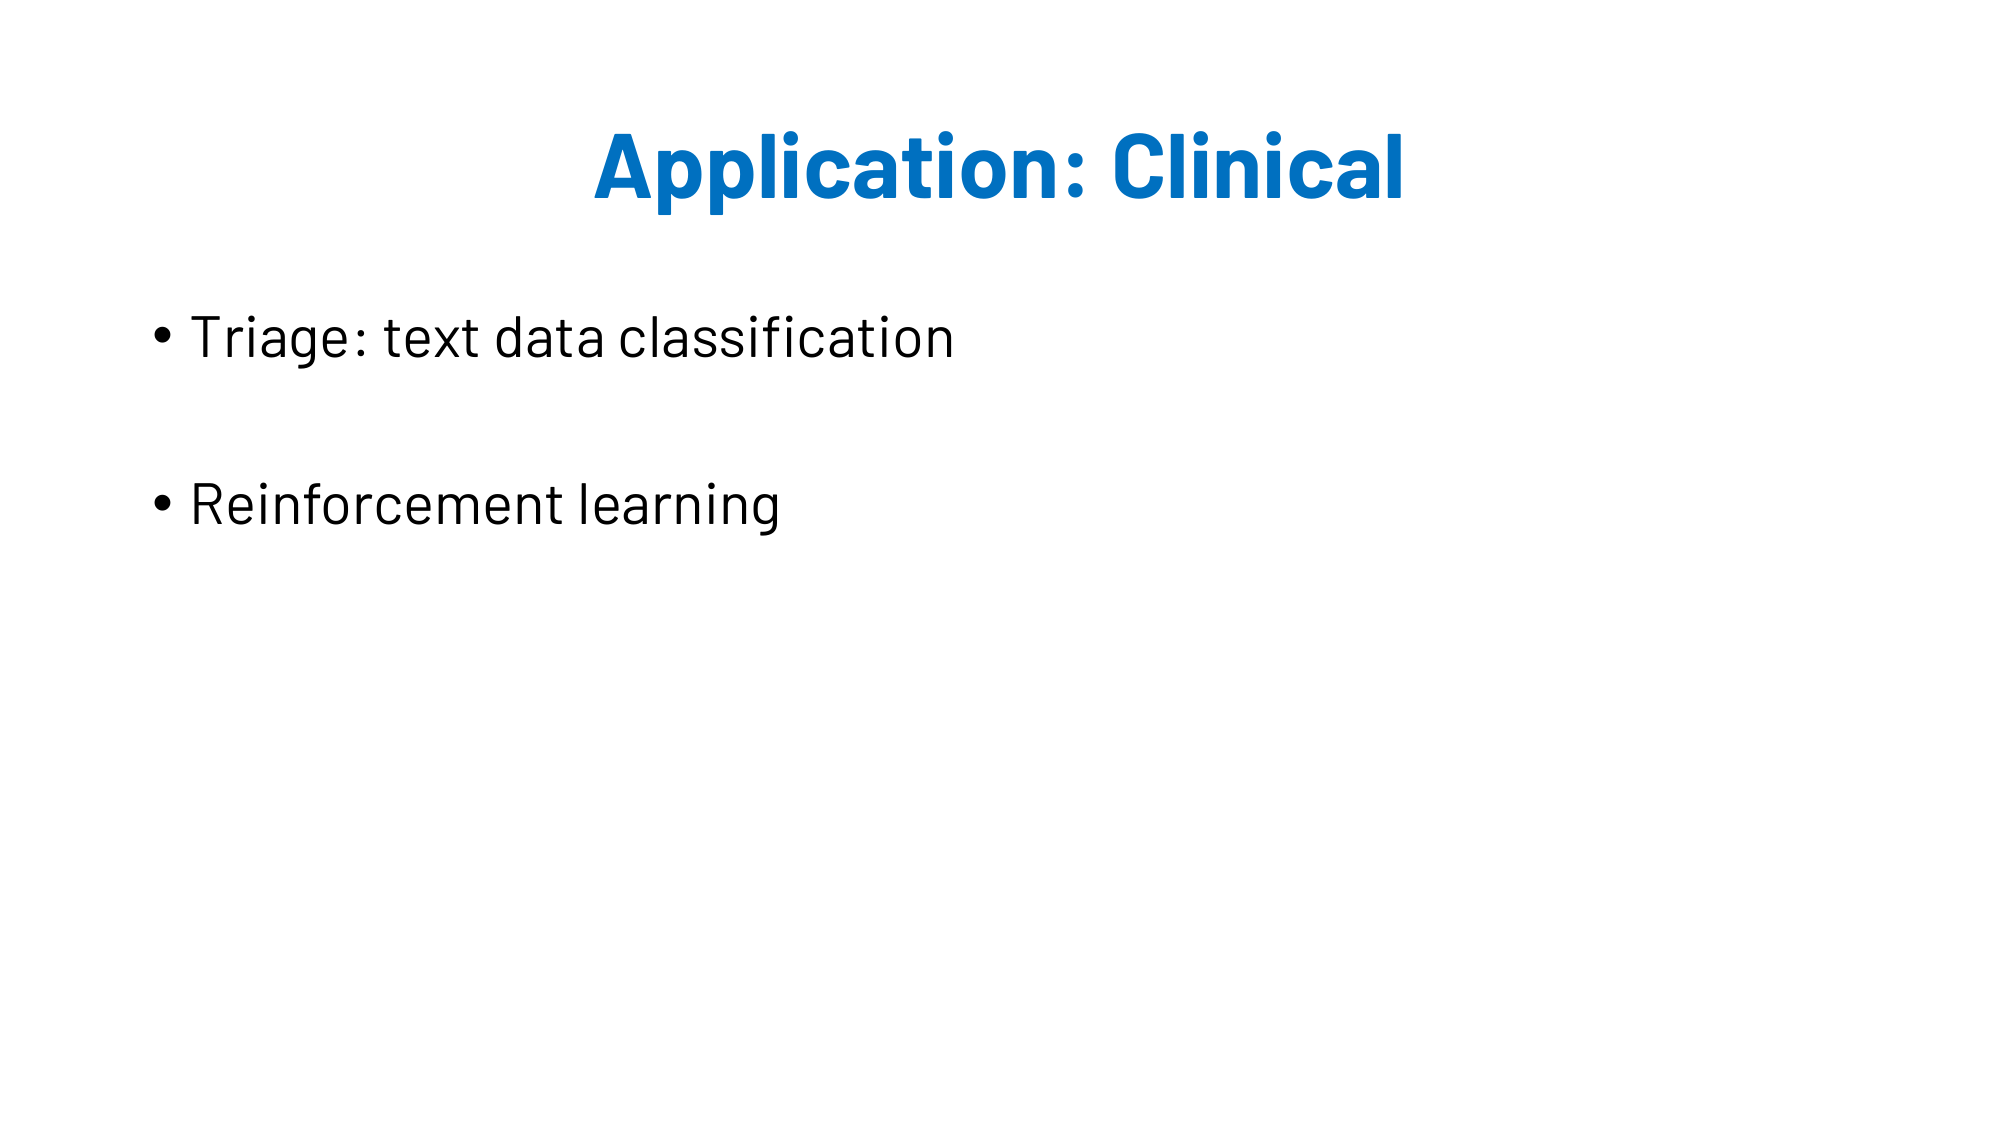

# Application: Clinical
Triage: text data classification

Reinforcement learning